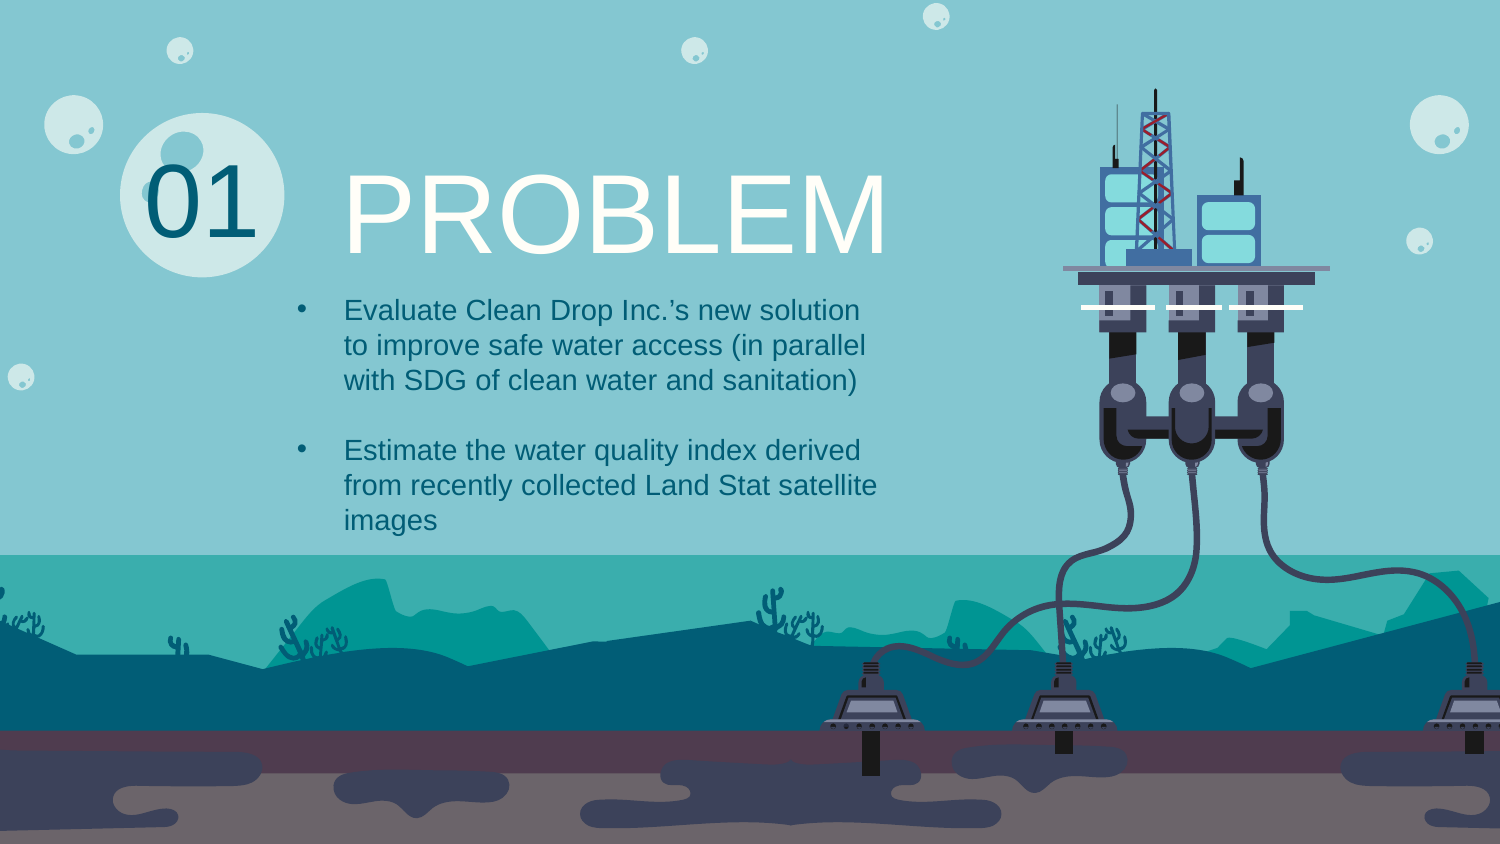

# PROBLEM

01
Evaluate Clean Drop Inc.’s new solution  to improve safe water access (in parallel with SDG of clean water and sanitation)

Estimate the water quality index derived from recently collected Land Stat satellite images